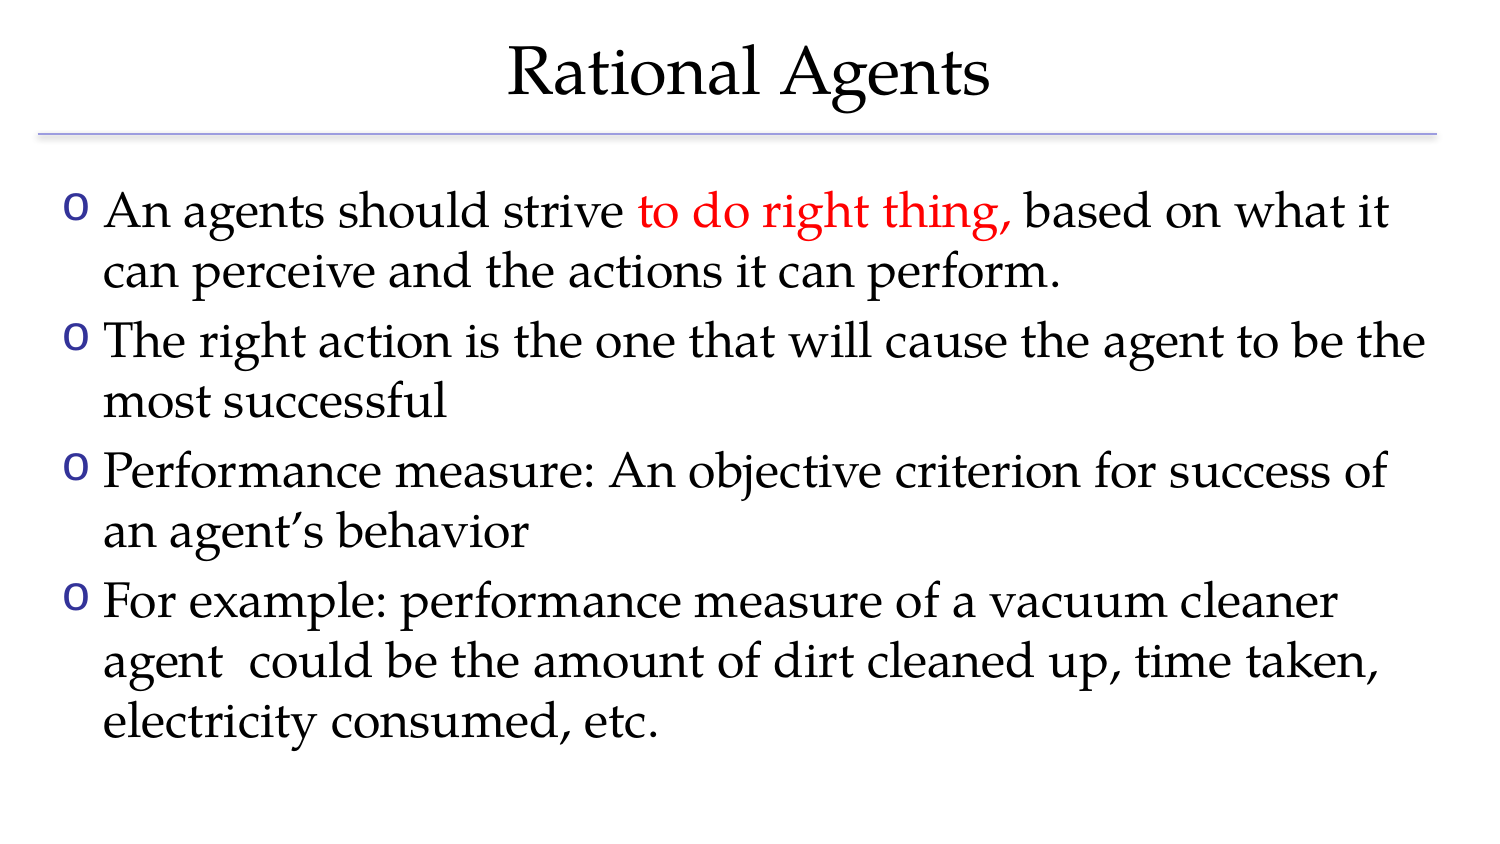

# Rational Agents
An agents should strive to do right thing, based on what it can perceive and the actions it can perform.
The right action is the one that will cause the agent to be the most successful
Performance measure: An objective criterion for success of an agent’s behavior
For example: performance measure of a vacuum cleaner agent  could be the amount of dirt cleaned up, time taken, electricity consumed, etc.